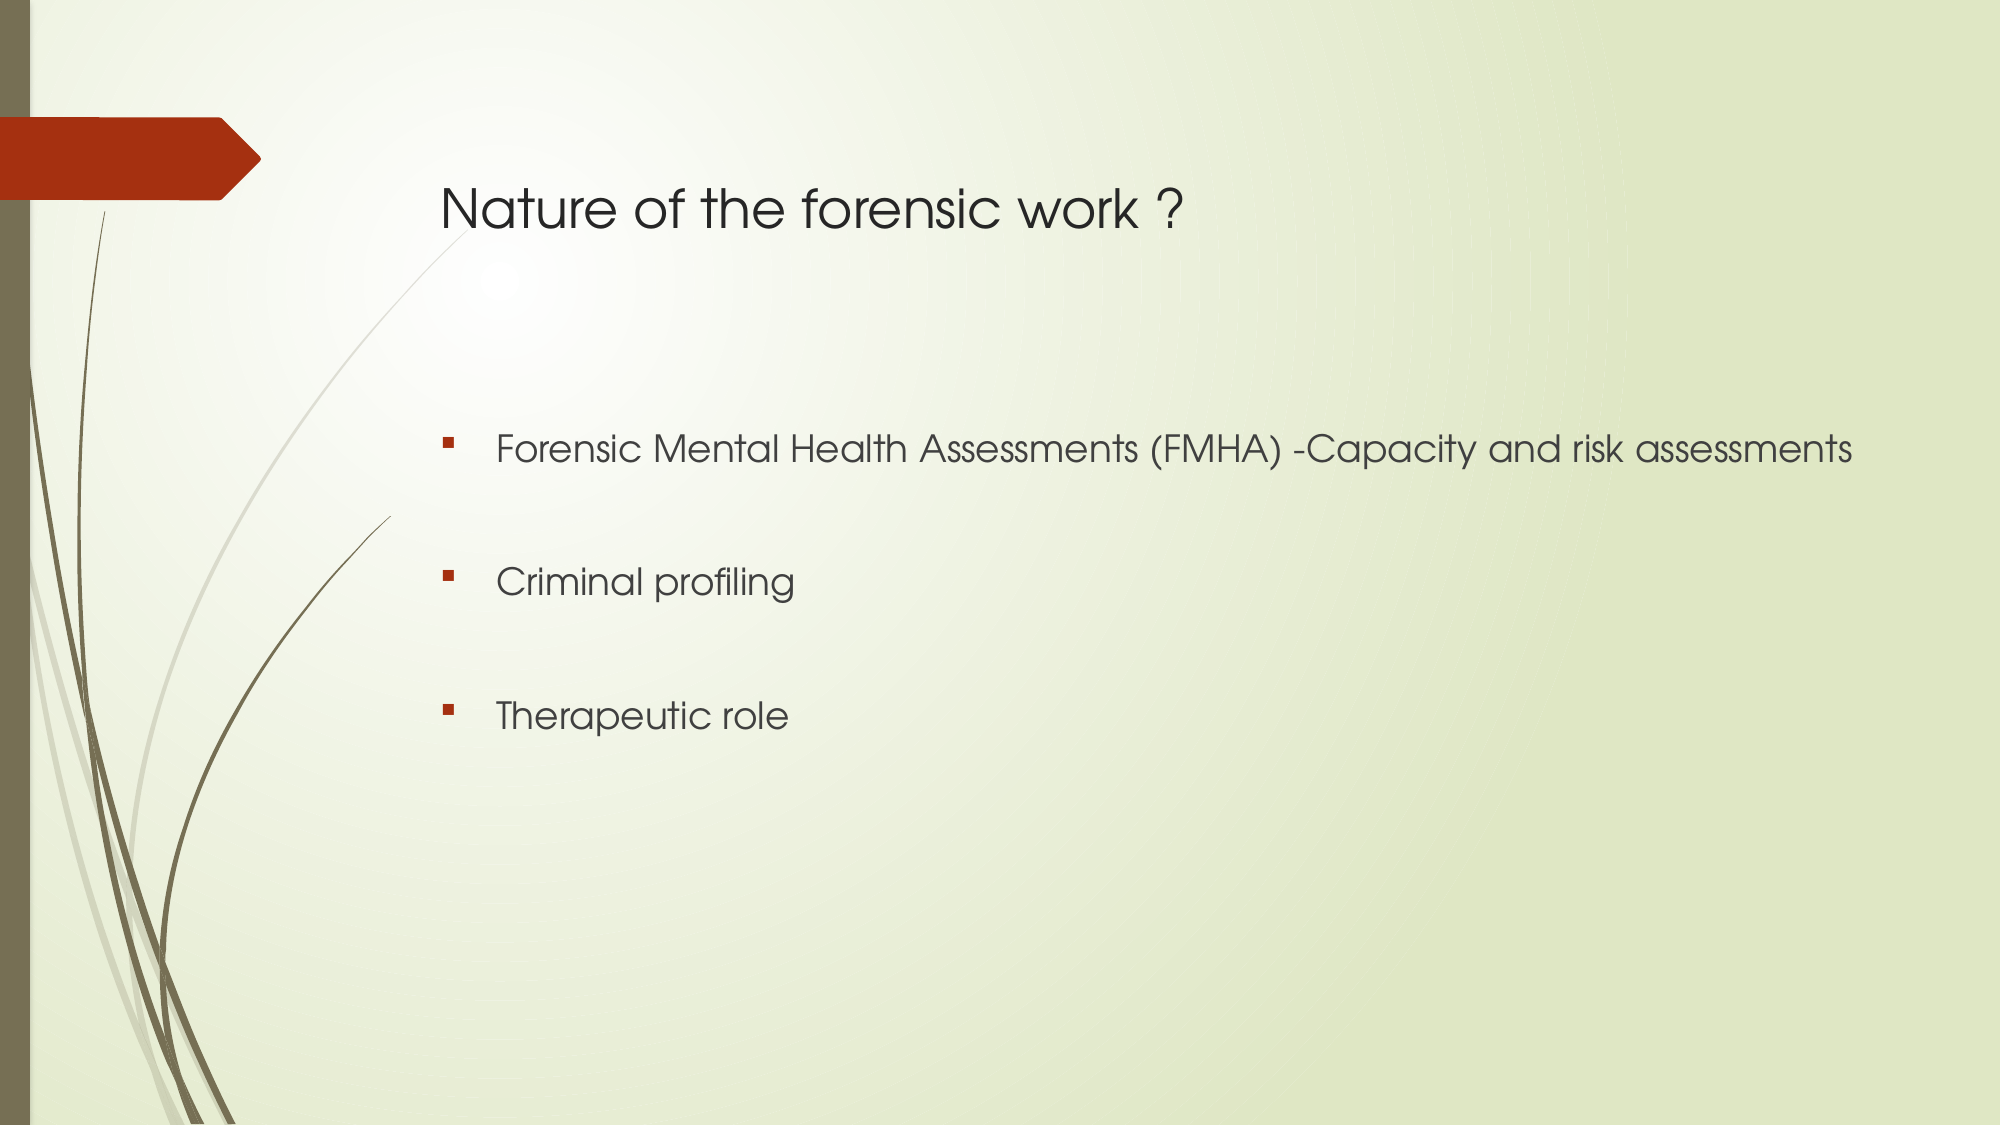

# Nature of the forensic work ?
Forensic Mental Health Assessments (FMHA) -Capacity and risk assessments
Criminal profiling
Therapeutic role